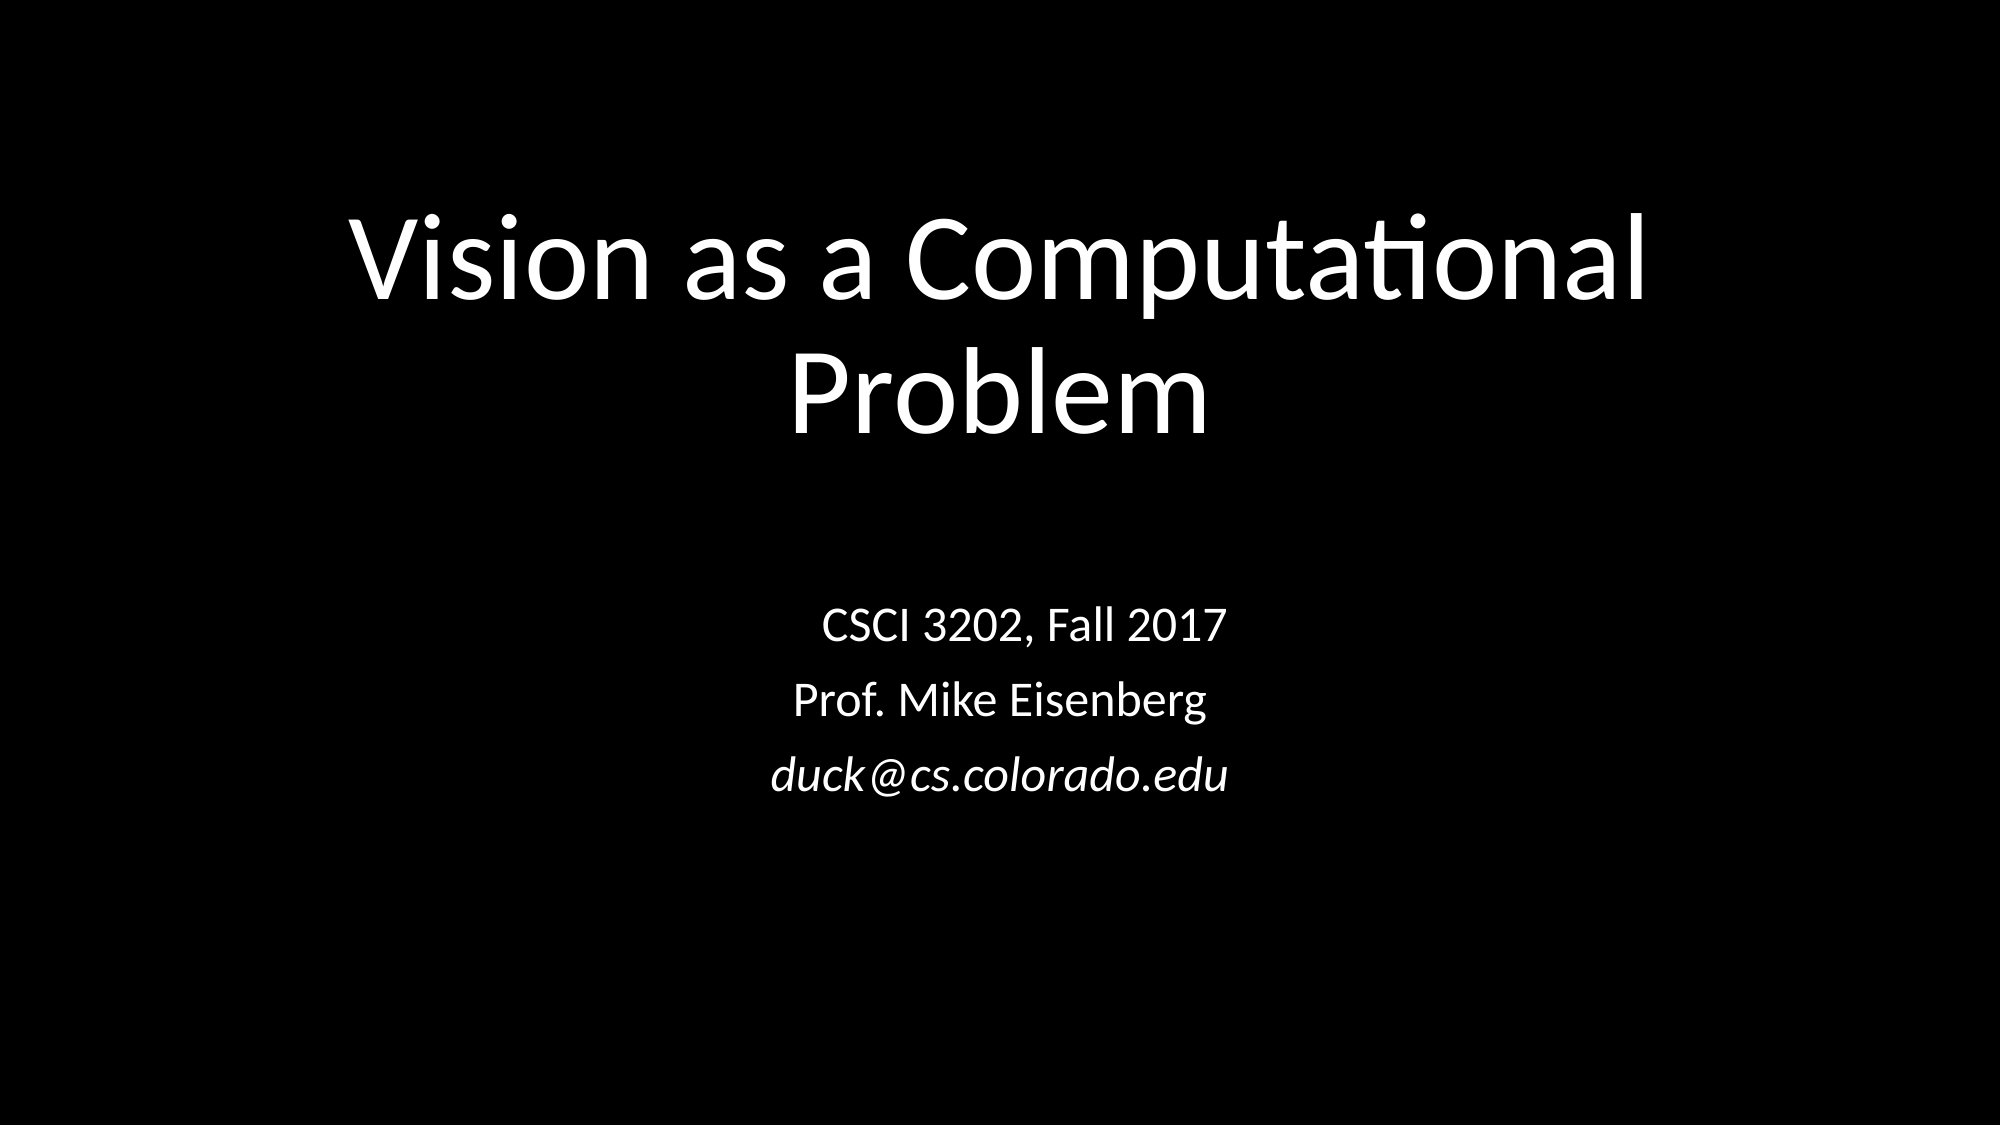

# Vision as a Computational Problem
CSCSCI 3202, Fall 2017
Prof. Mike Eisenberg
duck@cs.colorado.edu